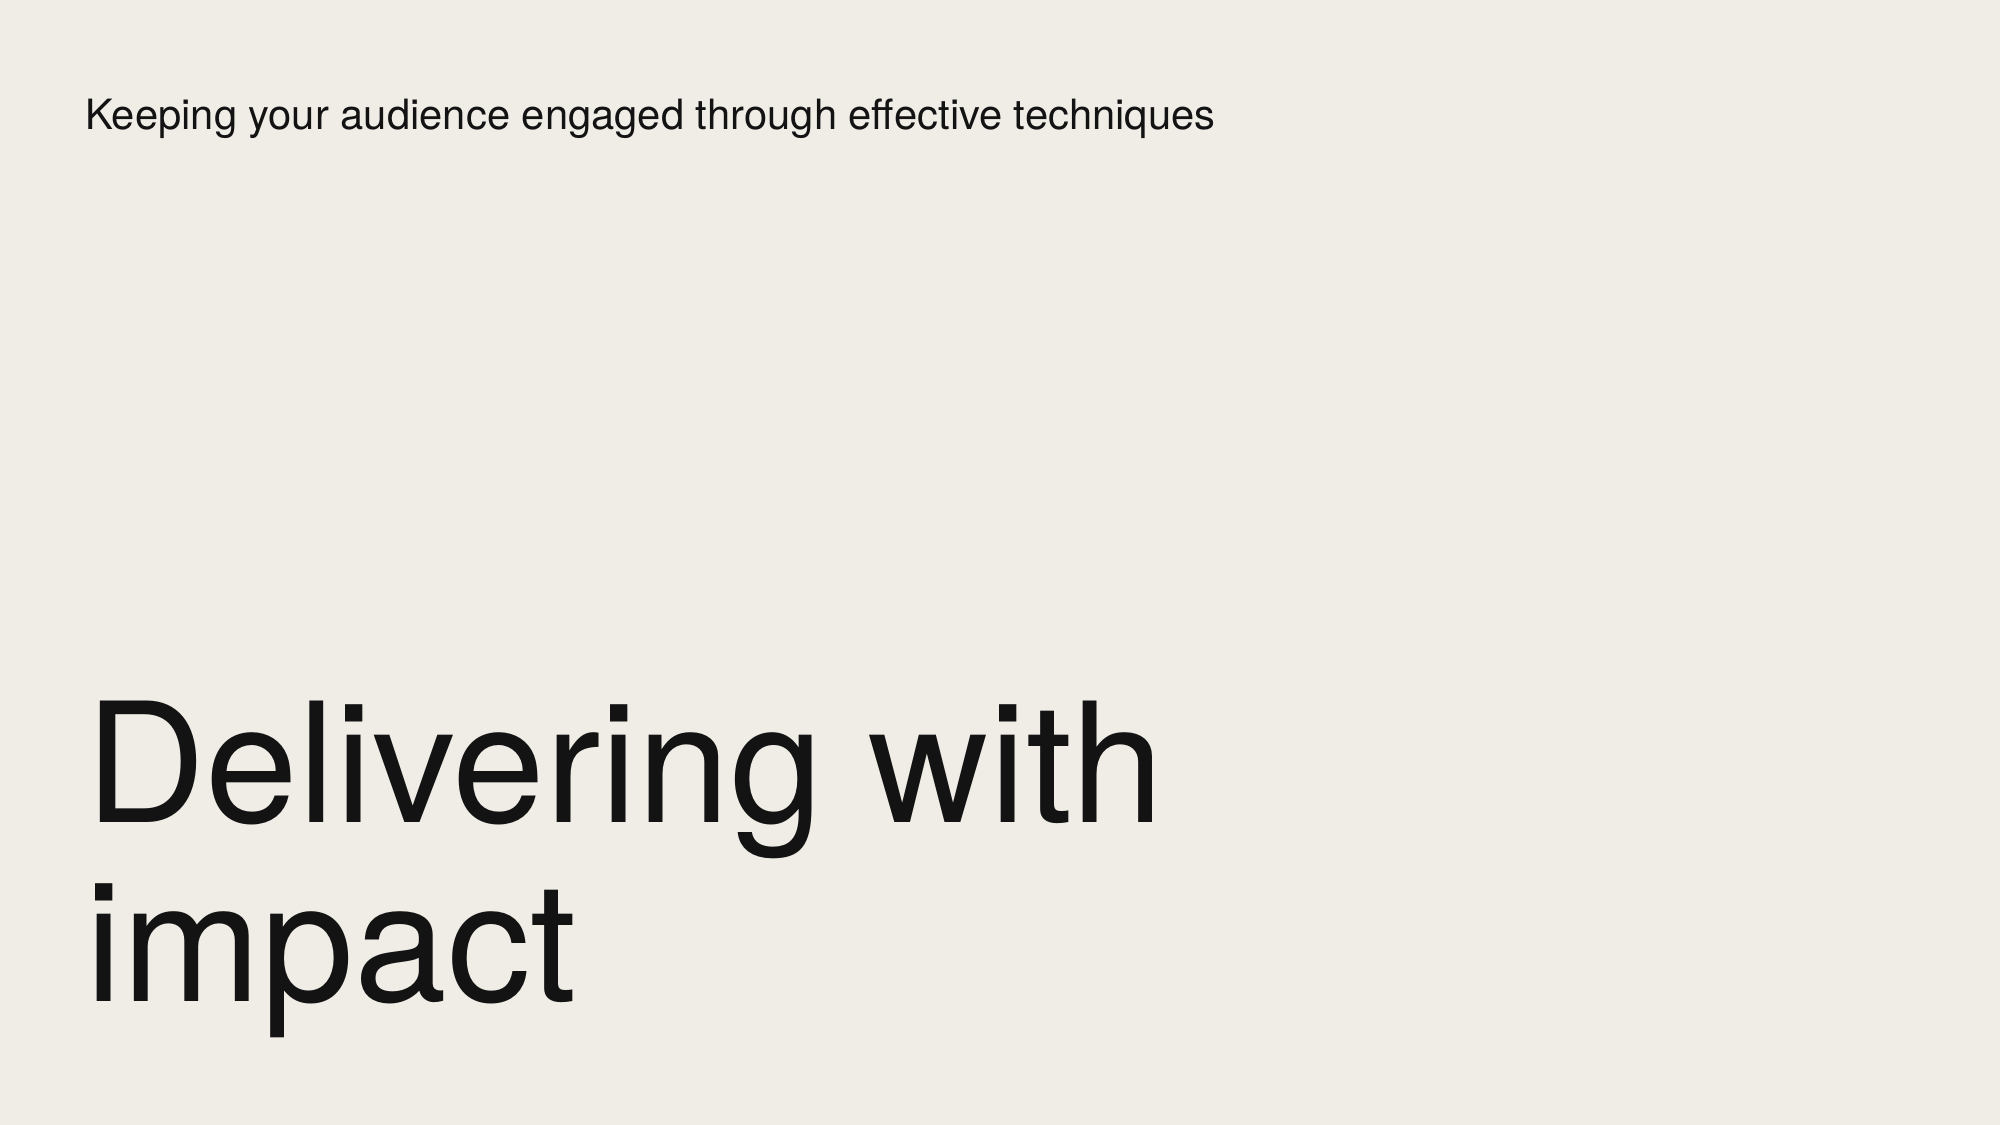

Keeping your audience engaged through effective techniques
# Delivering with impact